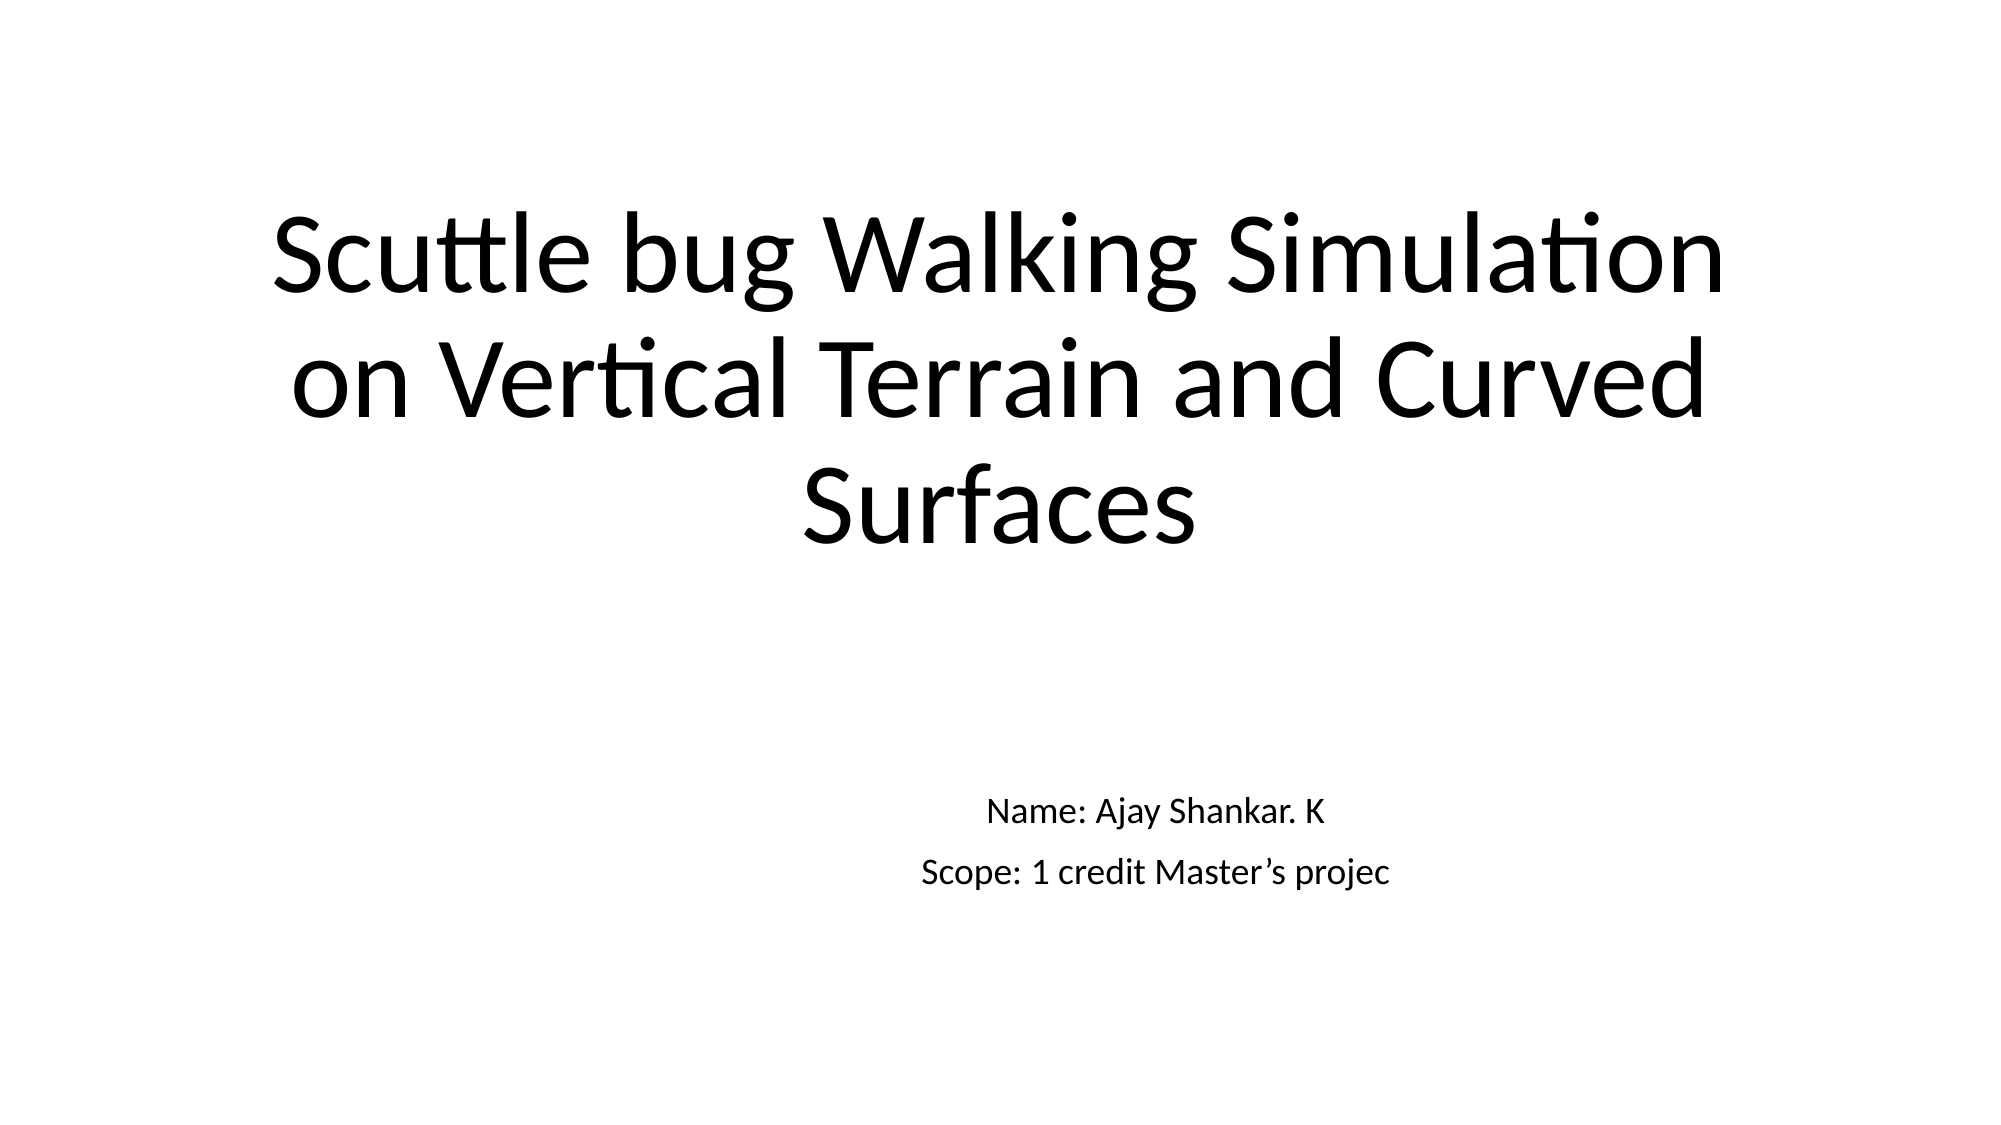

# Scuttle bug Walking Simulation on Vertical Terrain and Curved Surfaces
Name: Ajay Shankar. K
Scope: 1 credit Master’s projec